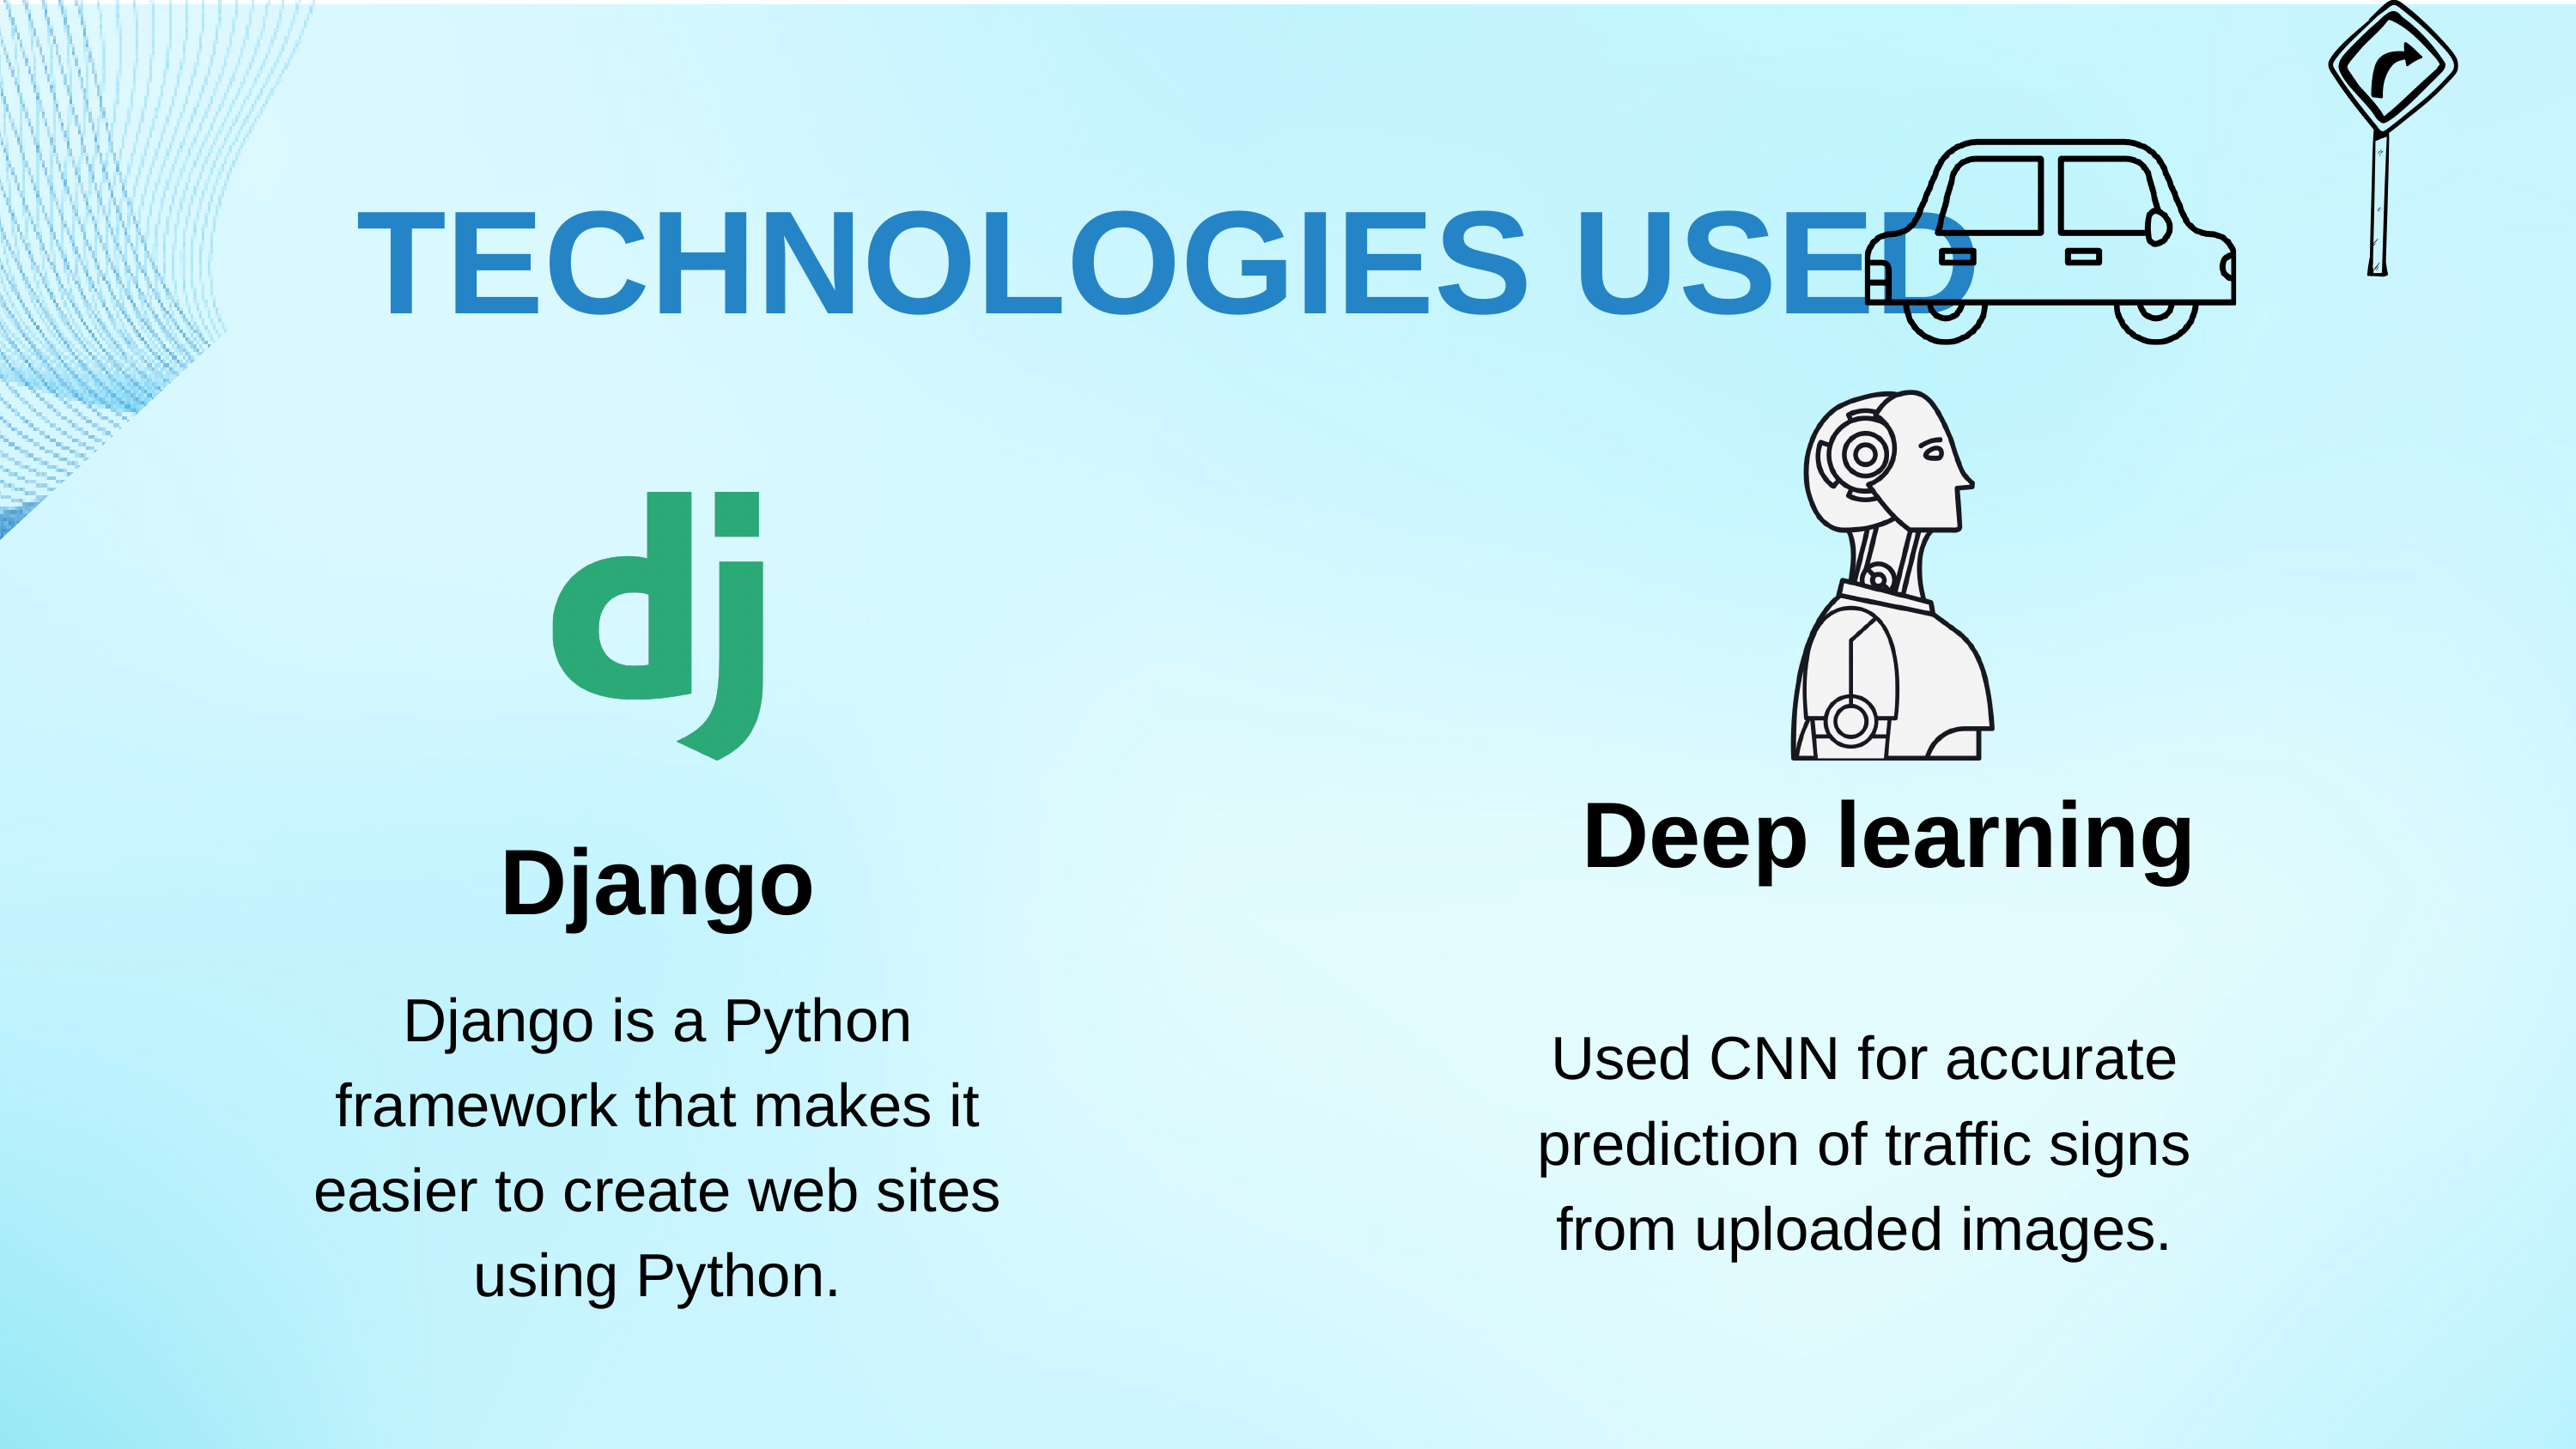

TECHNOLOGIES USED

Deep learning
Django
Django is a Python framework that makes it easier to create web sites using Python.
Used CNN for accurate prediction of traffic signs from uploaded images.